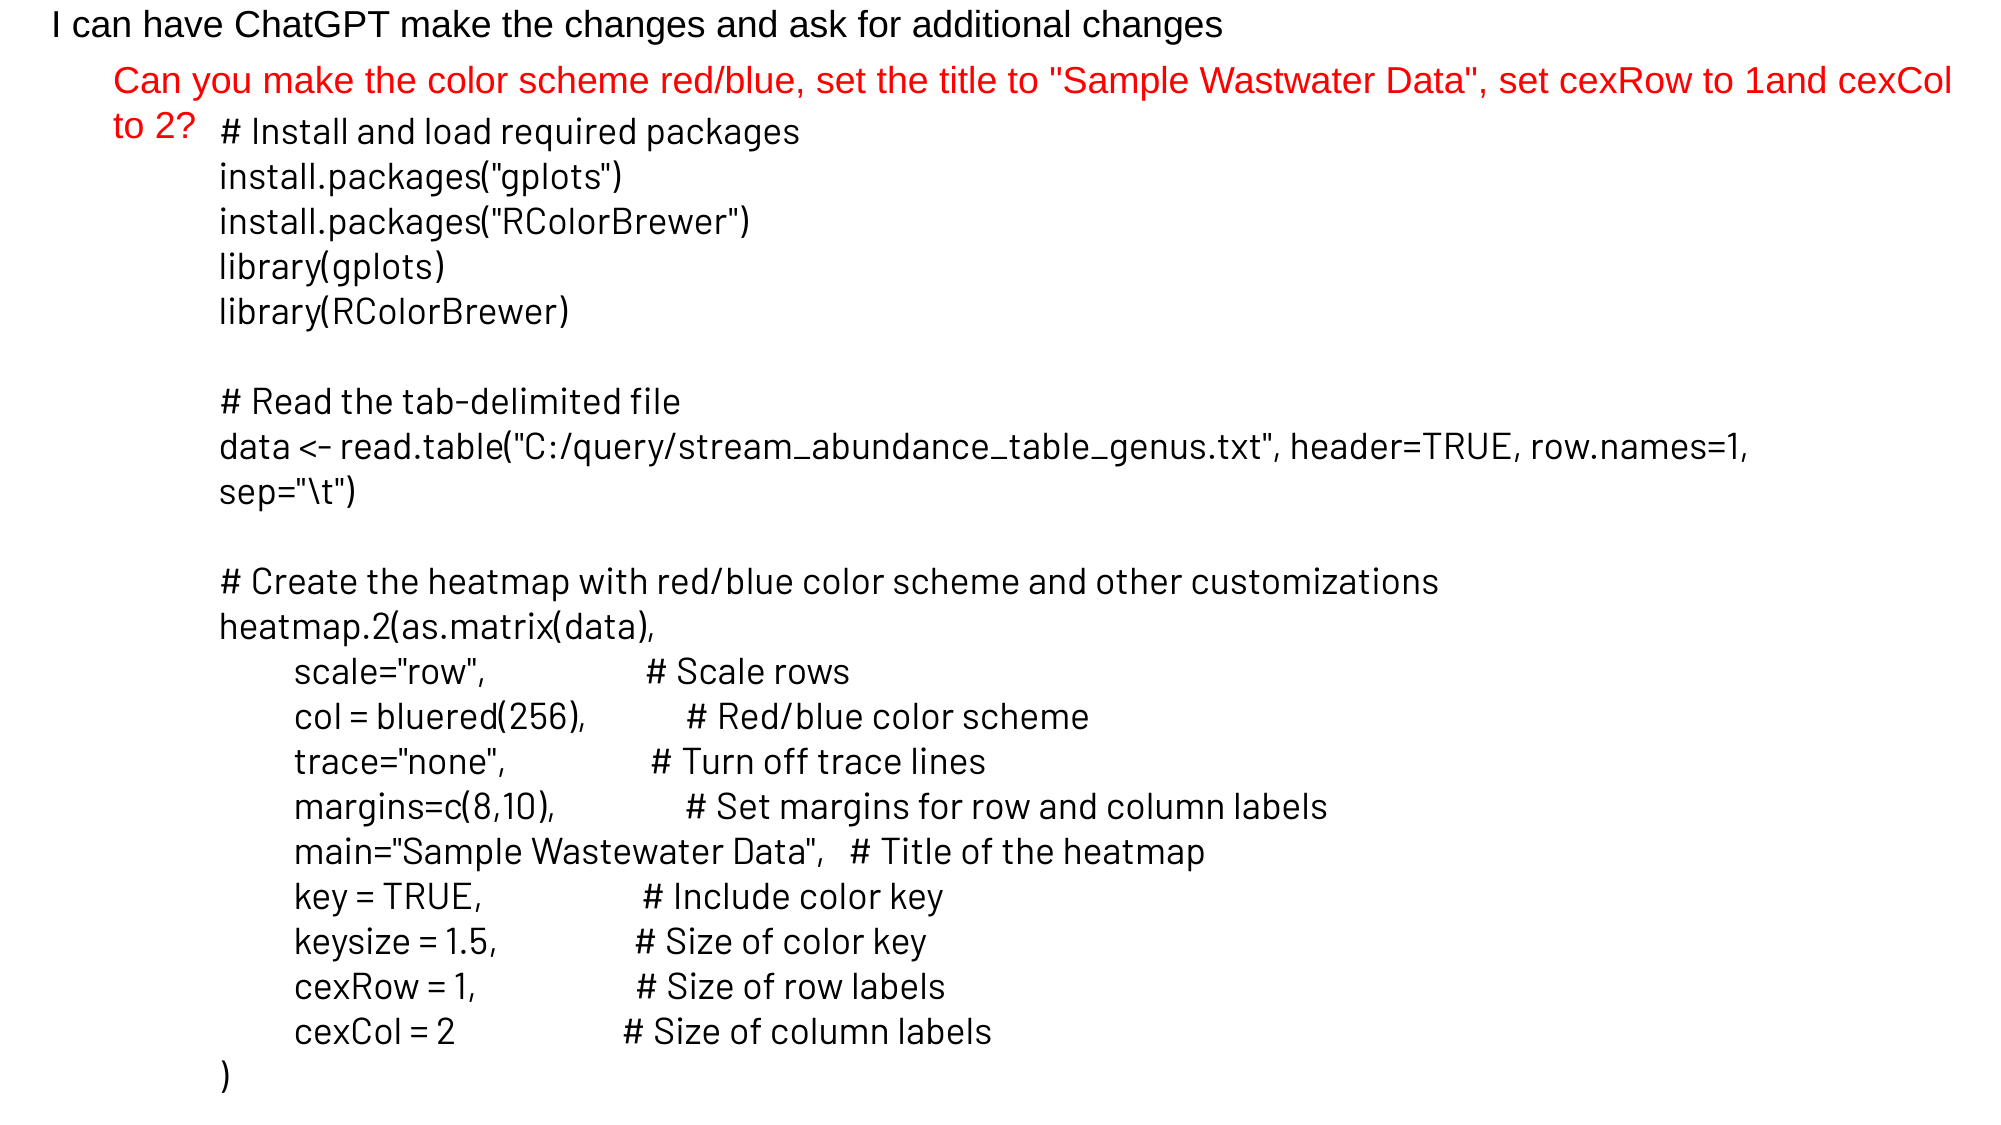

I can have ChatGPT make the changes and ask for additional changes
Can you make the color scheme red/blue, set the title to "Sample Wastwater Data", set cexRow to 1and cexCol to 2?
# Install and load required packages
install.packages("gplots")
install.packages("RColorBrewer")
library(gplots)
library(RColorBrewer)

# Read the tab-delimited file
data <- read.table("C:/query/stream_abundance_table_genus.txt", header=TRUE, row.names=1, sep="\t")

# Create the heatmap with red/blue color scheme and other customizations
heatmap.2(as.matrix(data),
          scale="row",                     # Scale rows
          col = bluered(256),             # Red/blue color scheme
          trace="none",                   # Turn off trace lines
          margins=c(8,10),                 # Set margins for row and column labels
          main="Sample Wastewater Data",   # Title of the heatmap
          key = TRUE,                     # Include color key
          keysize = 1.5,                  # Size of color key
          cexRow = 1,                     # Size of row labels
          cexCol = 2                      # Size of column labels
)